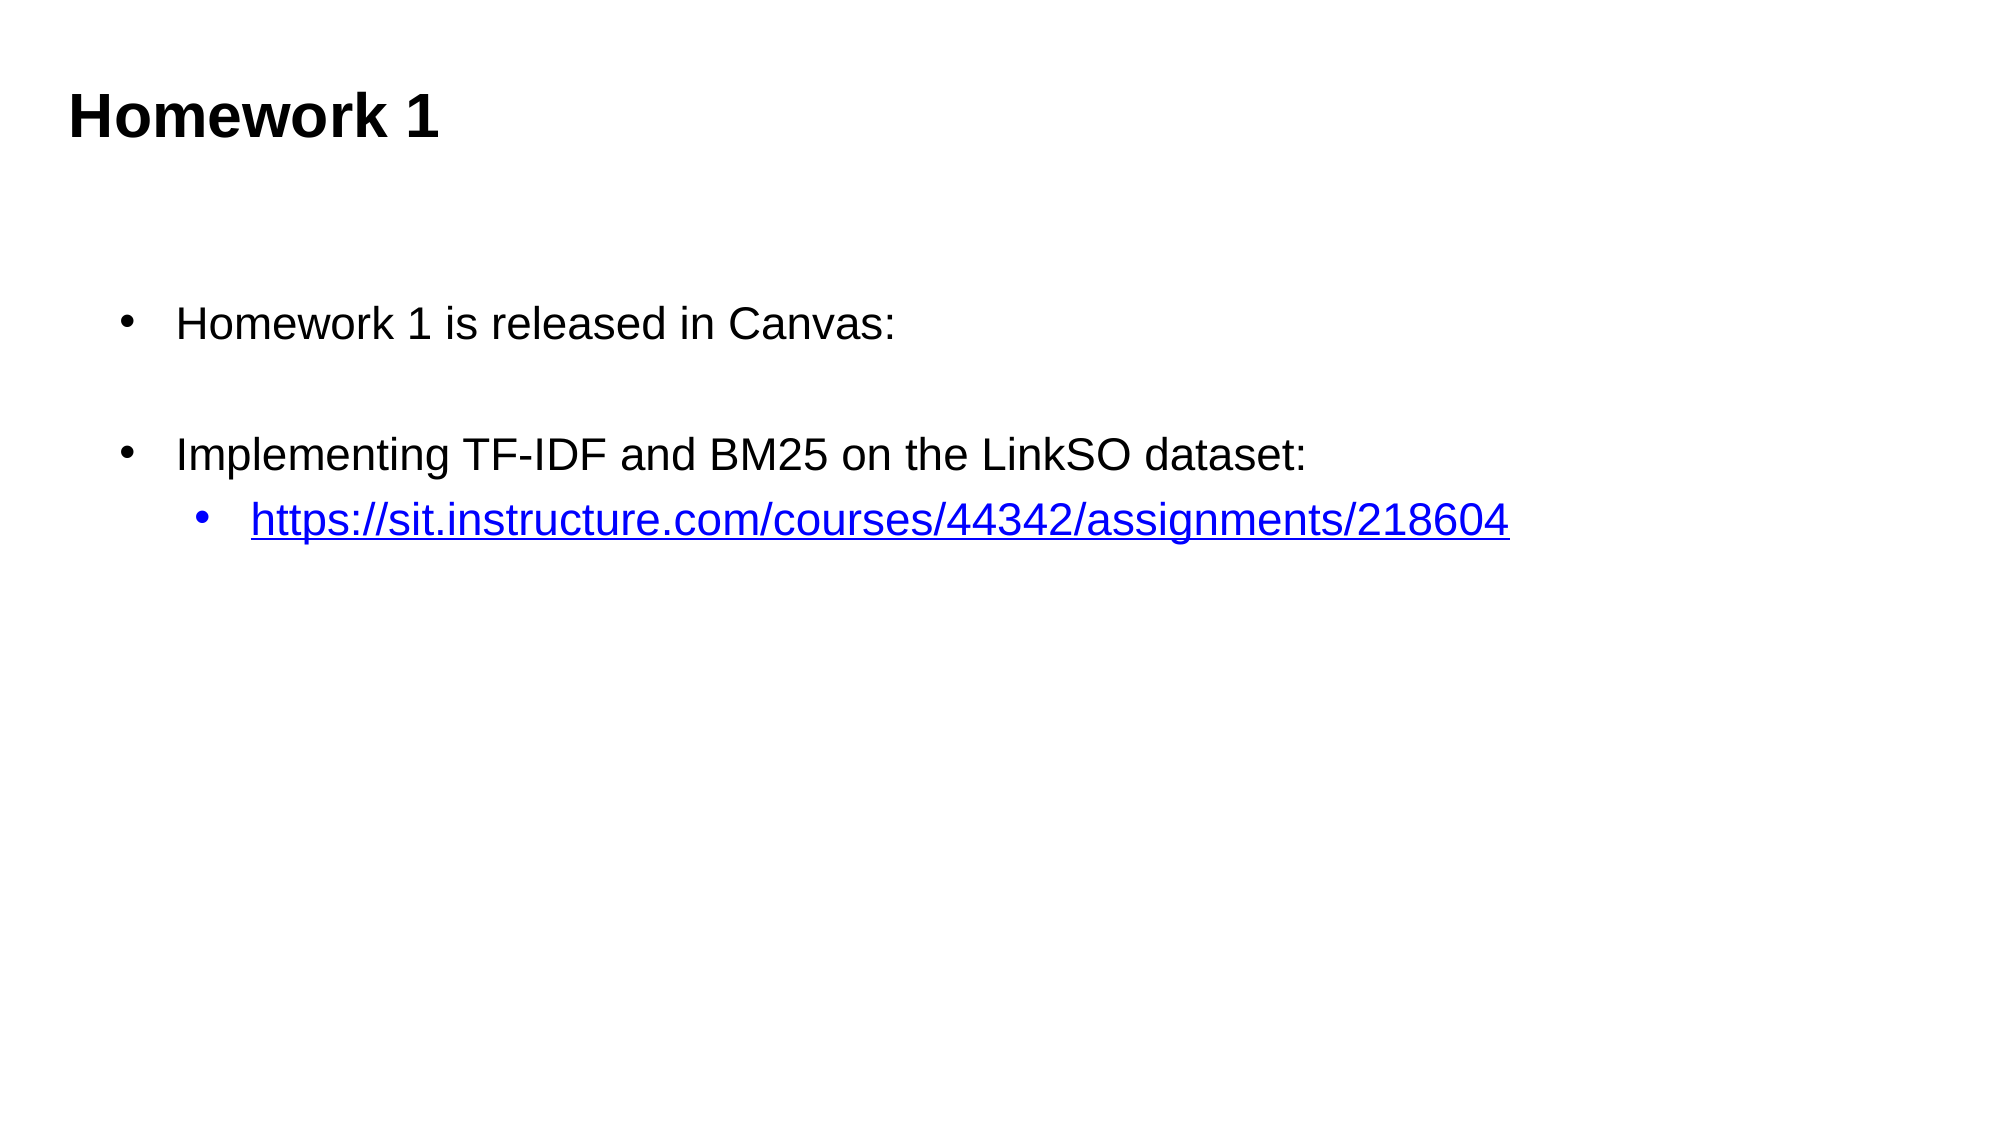

Homework 1
Homework 1 is released in Canvas:

Implementing TF-IDF and BM25 on the LinkSO dataset:
https://sit.instructure.com/courses/44342/assignments/218604